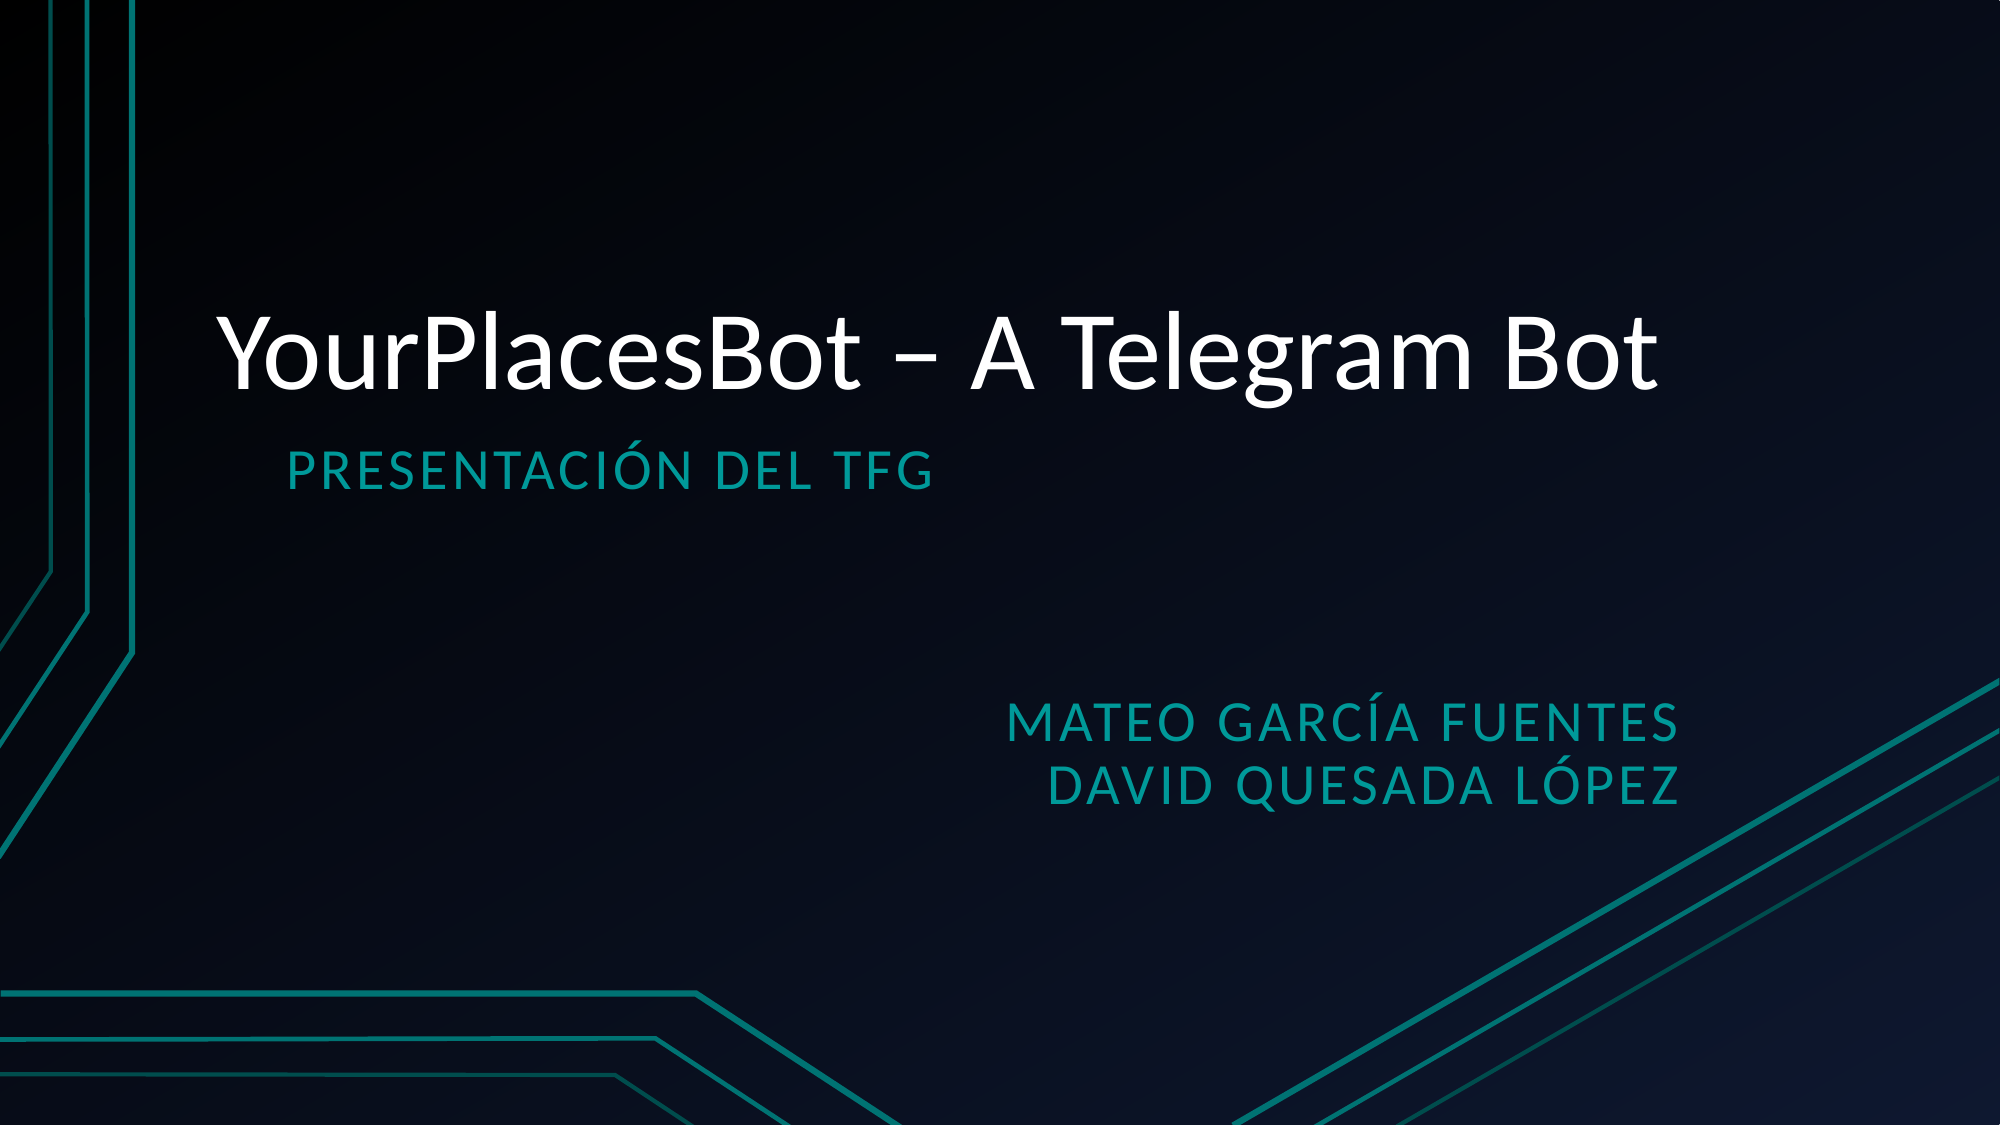

# YourPlacesBot – A Telegram Bot
Presentación del tfg

Mateo García fuentes
David Quesada lópez